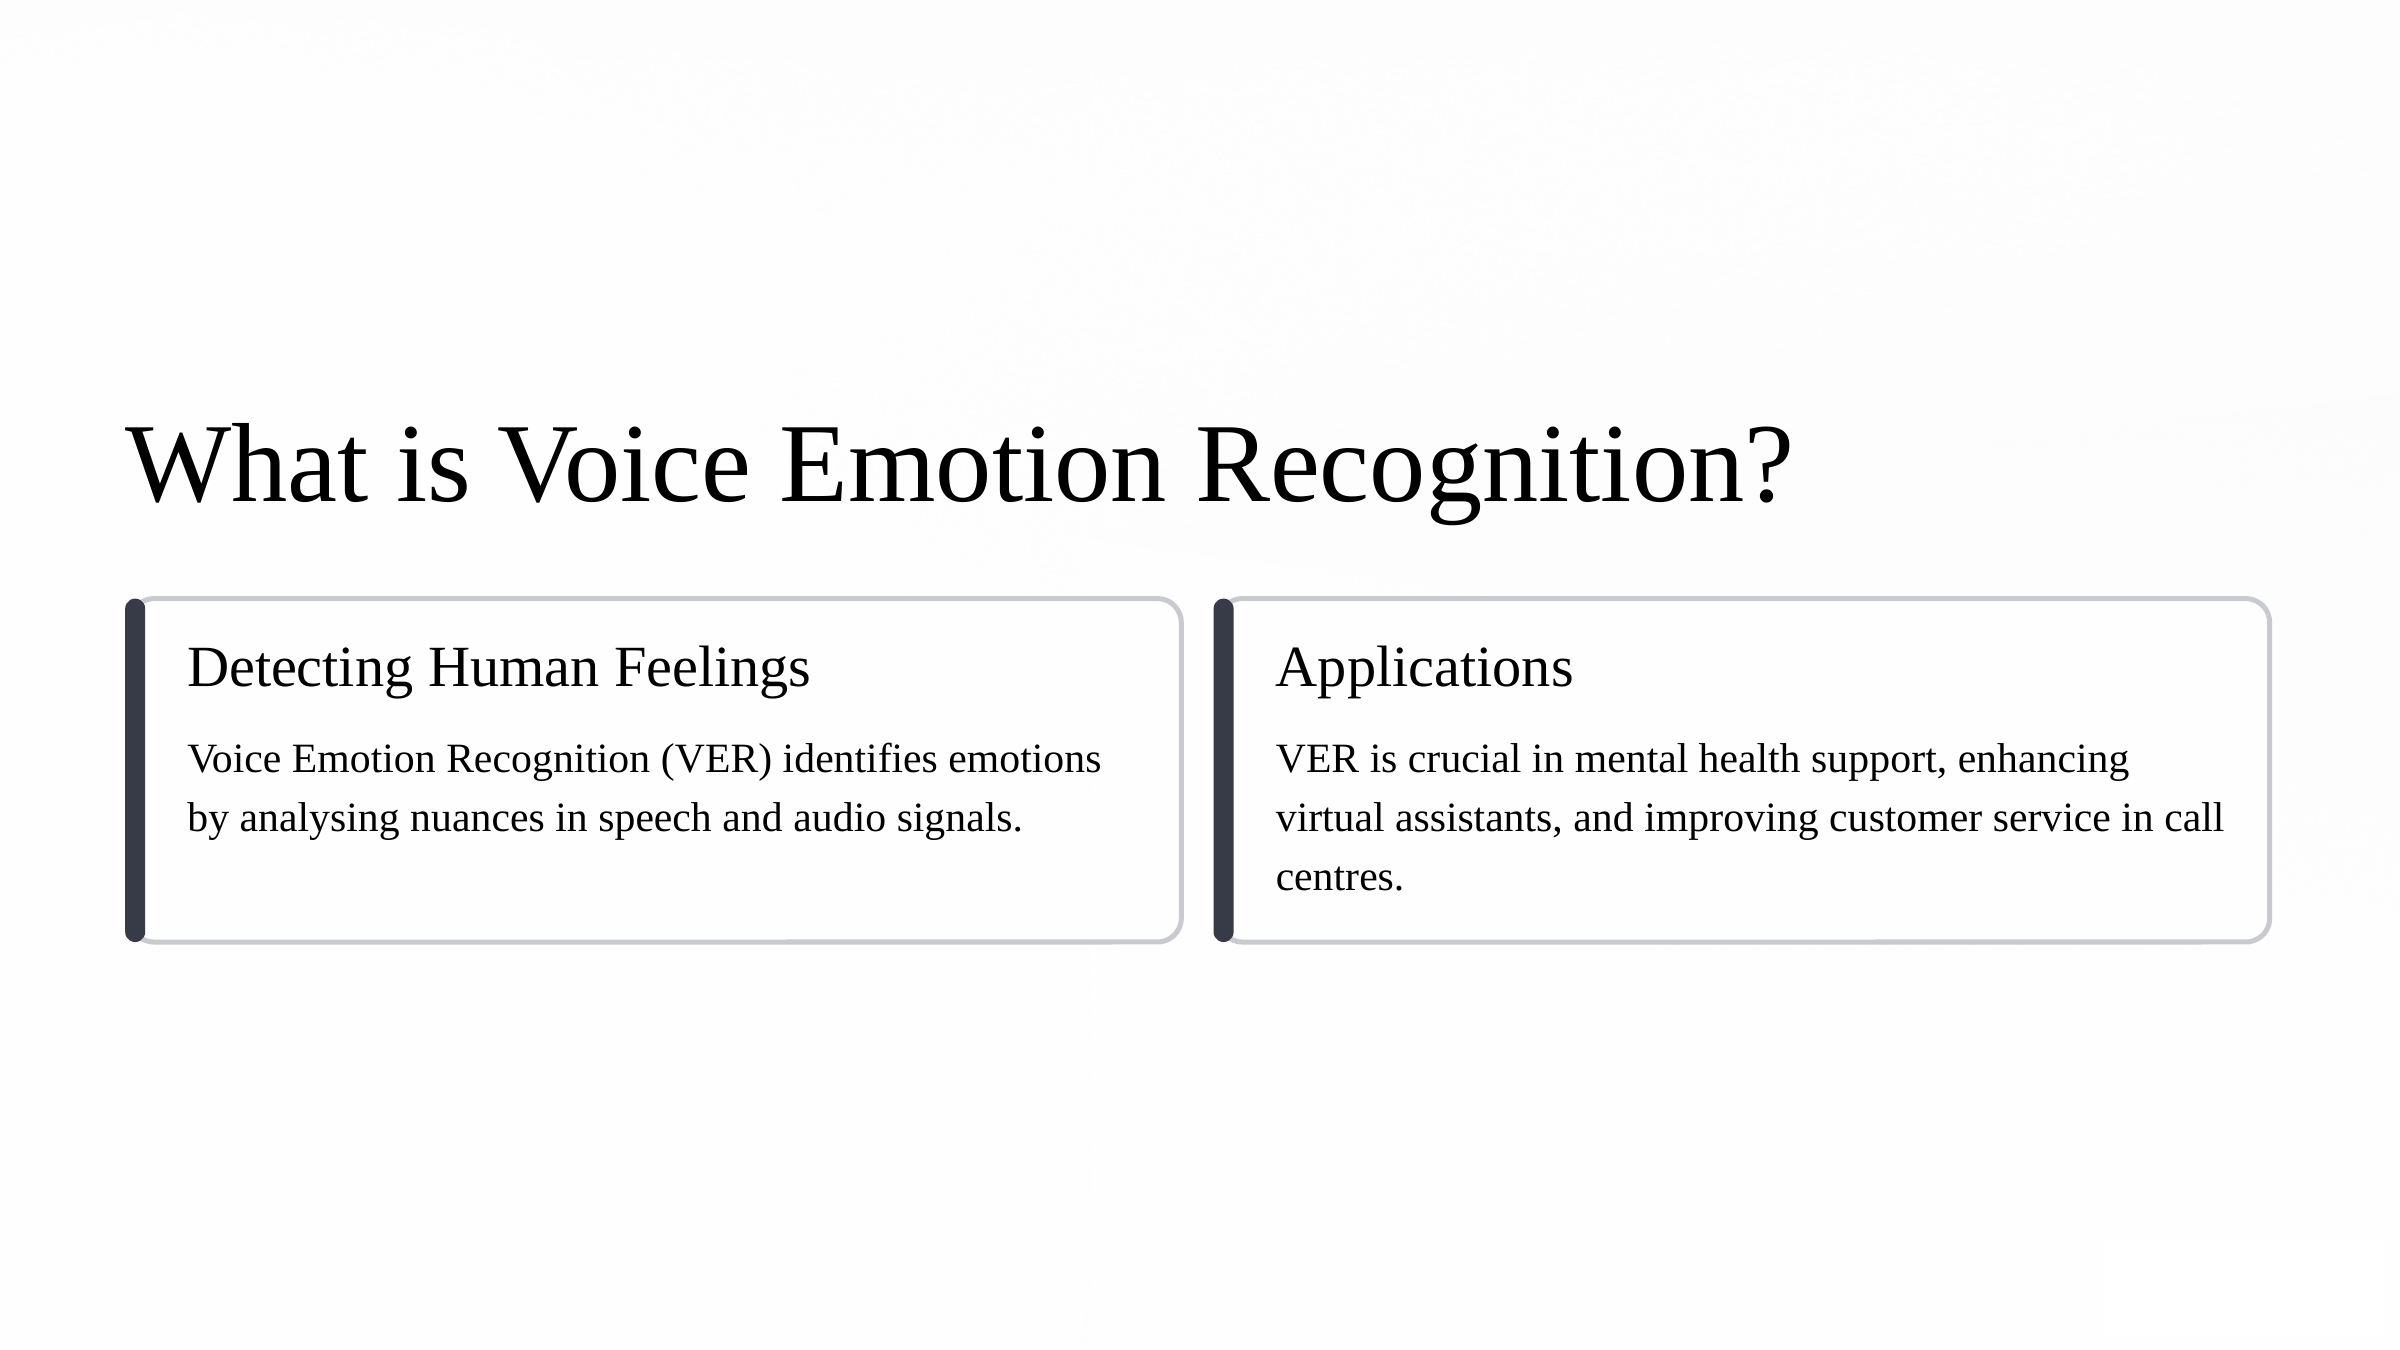

What is Voice Emotion Recognition?

Detecting Human Feelings
Applications
Voice Emotion Recognition (VER) identifies emotions by analysing nuances in speech and audio signals.
VER is crucial in mental health support, enhancing virtual assistants, and improving customer service in call centres.